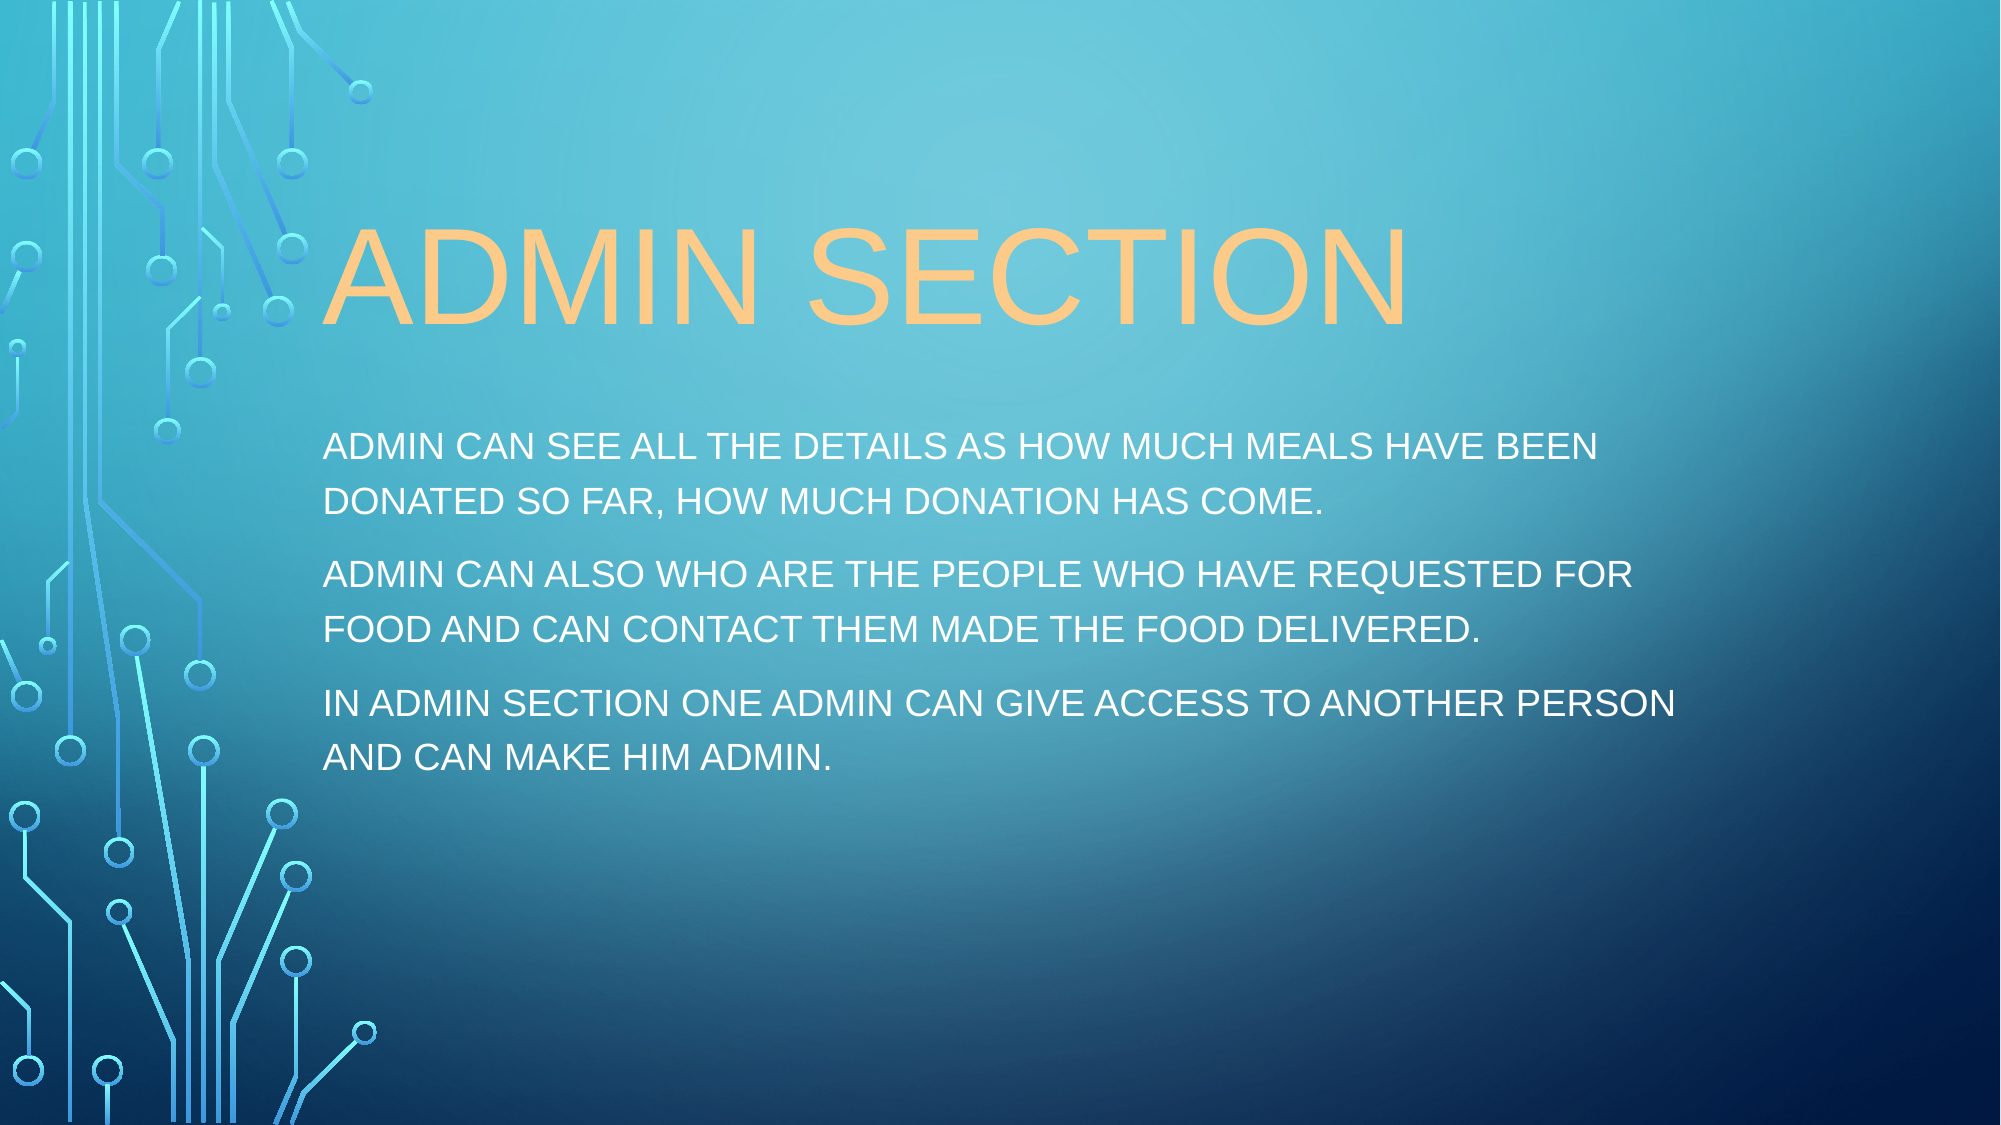

# Admin section
Admin can see all the details as how much meals have been donated so far, how much donation has come.
Admin can also who are the people who have requested for food and can contact them made the food delivered.
In admin section one admin can give access to another person and can make him admin.